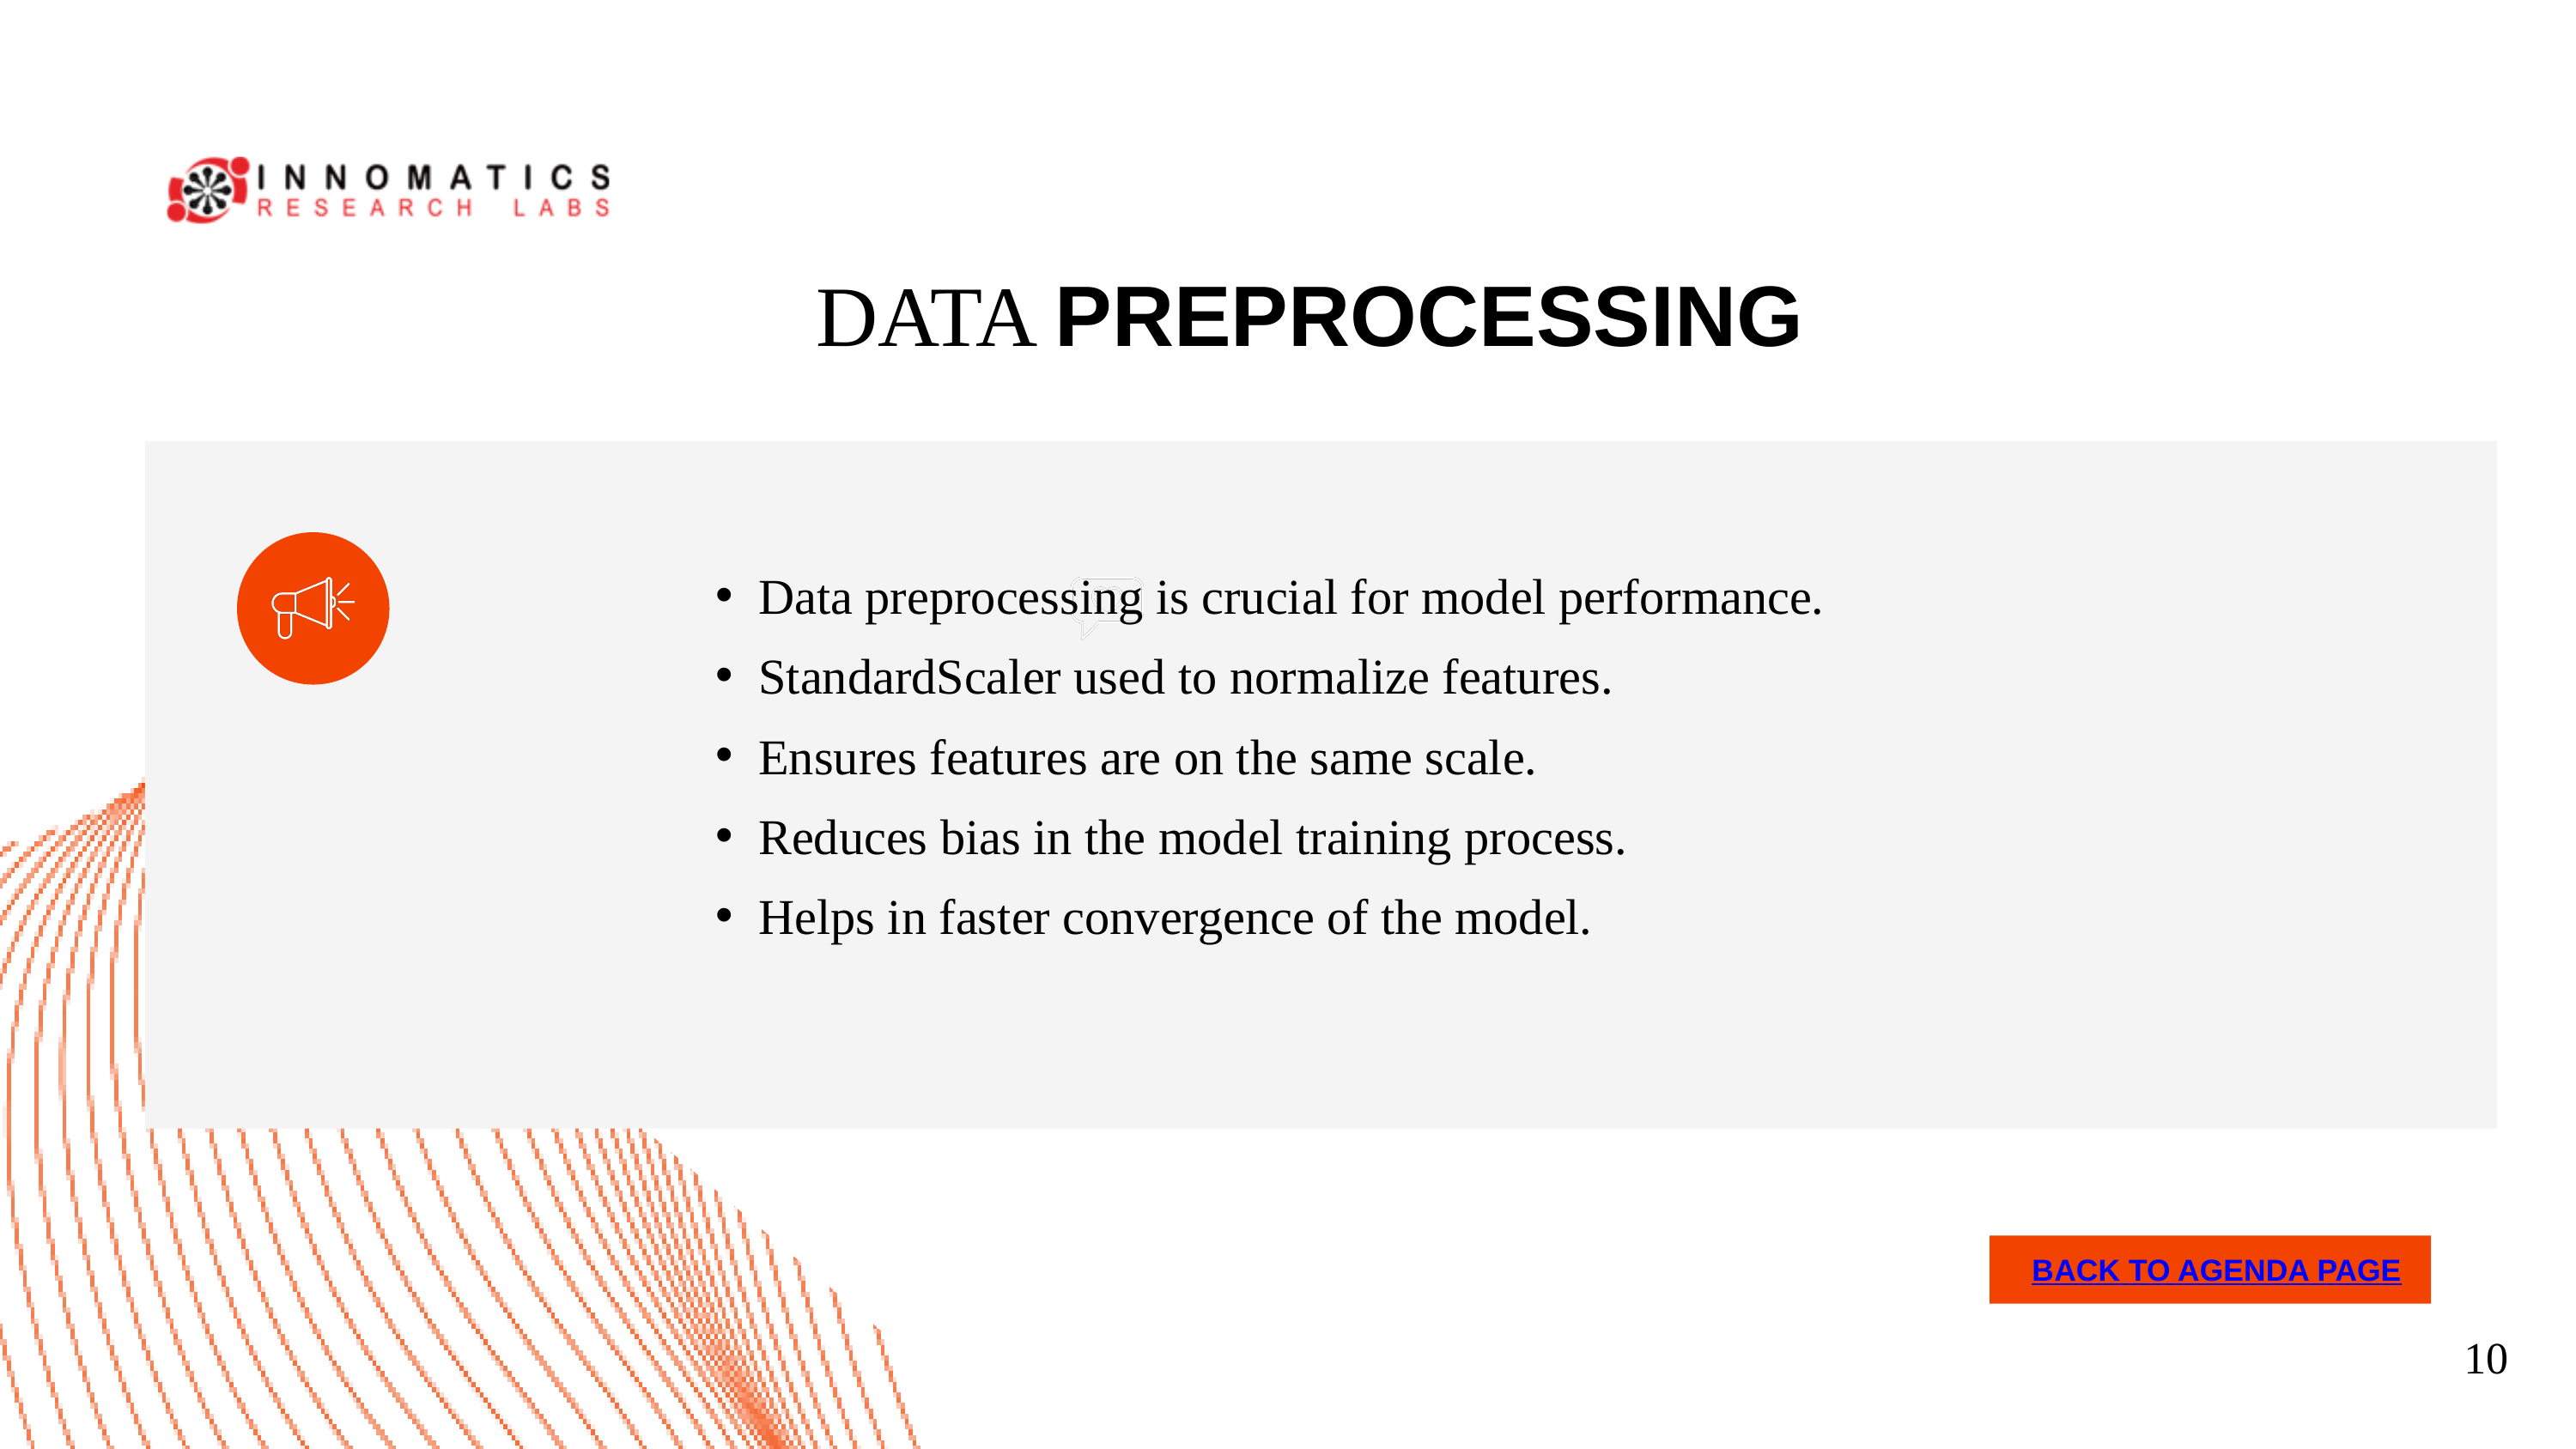

DATA PREPROCESSING

Data preprocessing is crucial for model performance.
StandardScaler used to normalize features.
Ensures features are on the same scale.
Reduces bias in the model training process.
Helps in faster convergence of the model.

BACK TO AGENDA PAGE

10